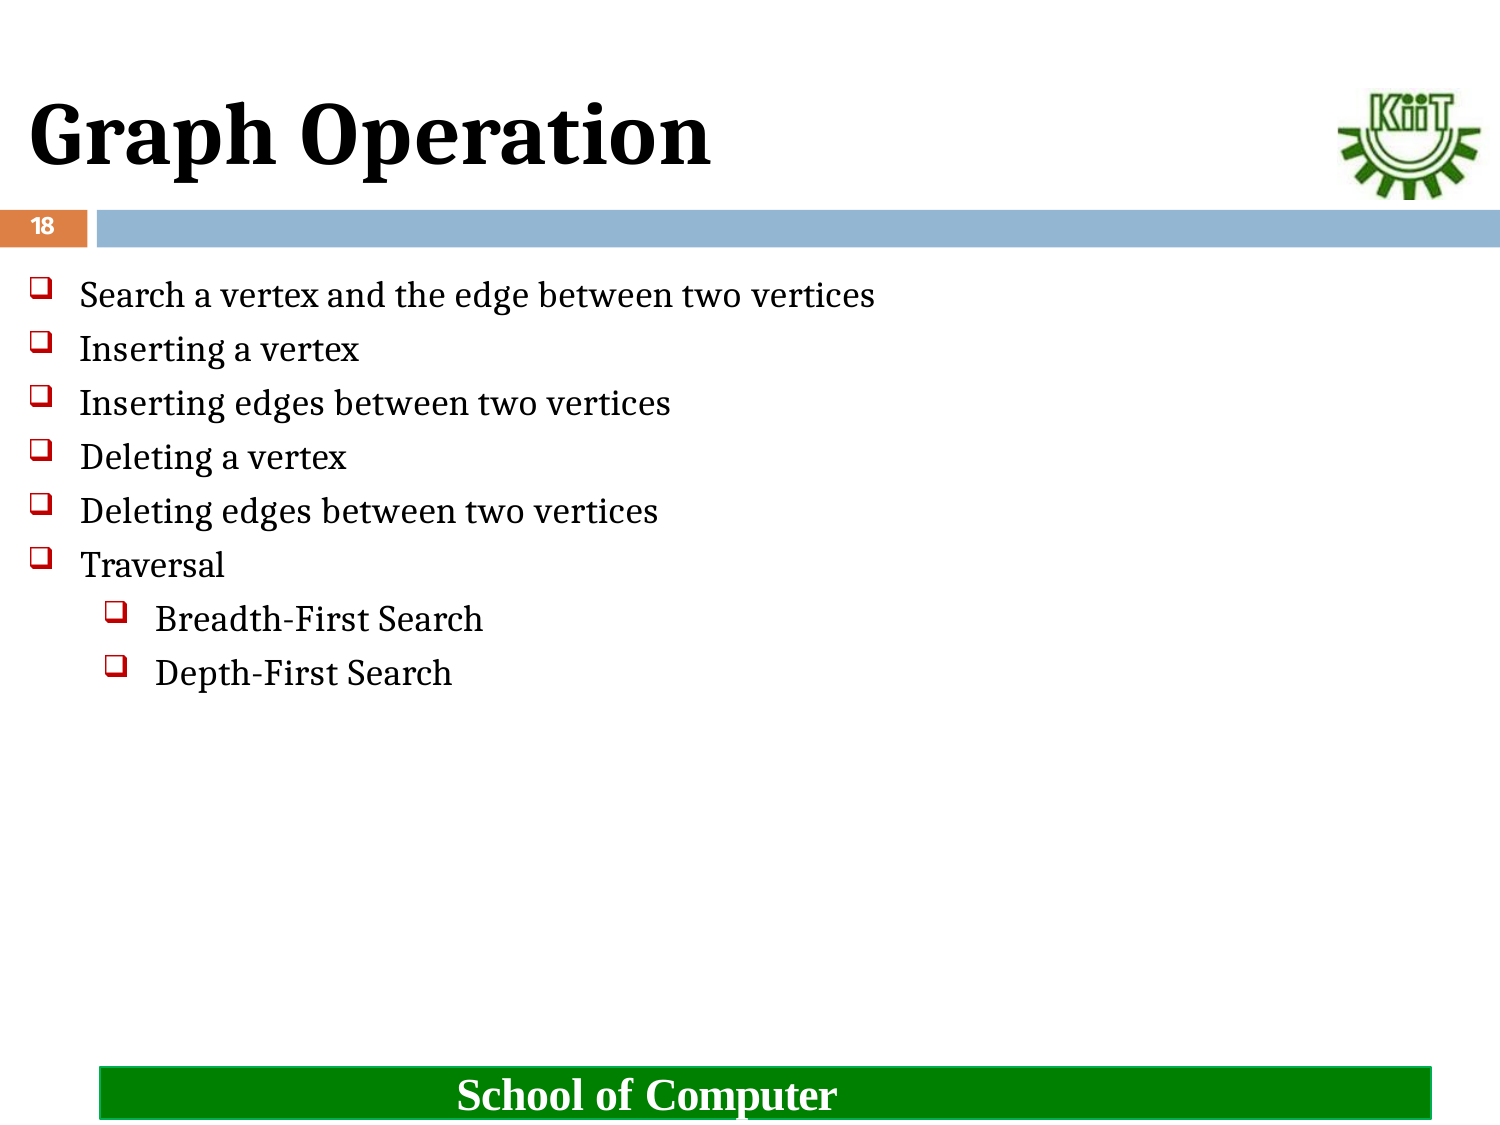

# Graph Operation

18

Search a vertex and the edge between two vertices
Inserting a vertex
Inserting edges between two vertices
Deleting a vertex
Deleting edges between two vertices
Traversal
Breadth-First Search
Depth-First Search

School of Computer Engineering